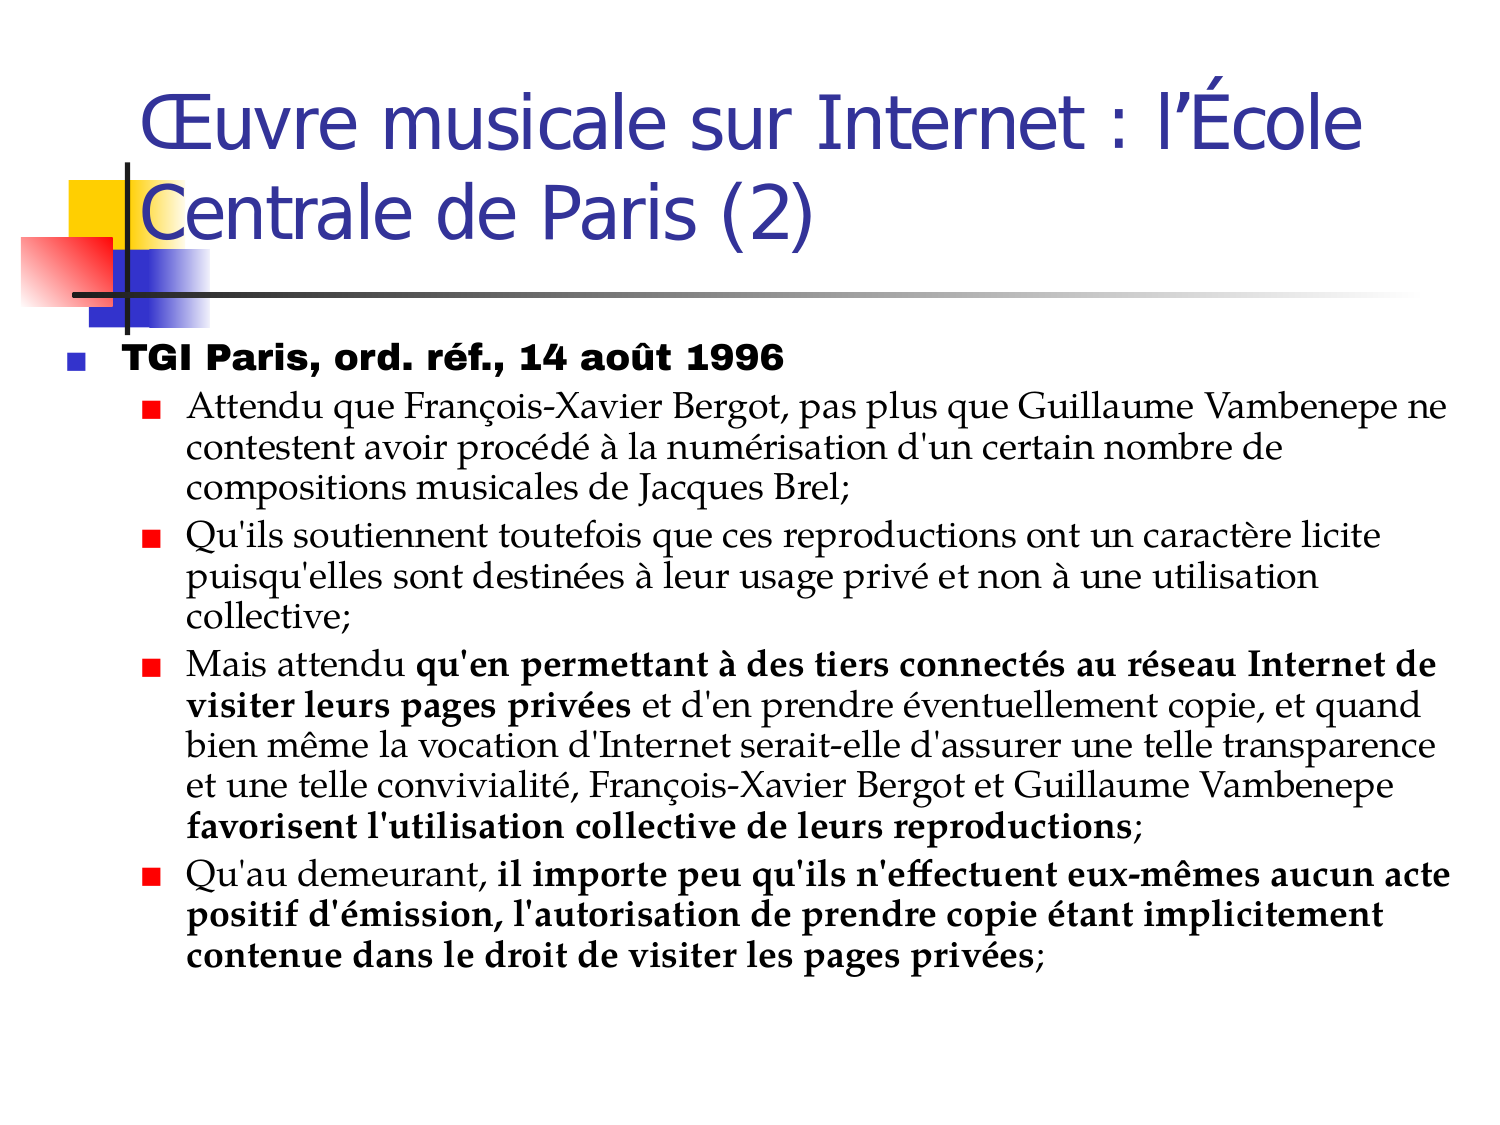

# Œuvre musicale sur Internet : l’École Centrale de Paris (2)
TGI Paris, ord. réf., 14 août 1996
Attendu que François-Xavier Bergot, pas plus que Guillaume Vambenepe ne contestent avoir procédé à la numérisation d'un certain nombre de compositions musicales de Jacques Brel;
Qu'ils soutiennent toutefois que ces reproductions ont un caractère licite puisqu'elles sont destinées à leur usage privé et non à une utilisation collective;
Mais attendu qu'en permettant à des tiers connectés au réseau Internet de visiter leurs pages privées et d'en prendre éventuellement copie, et quand bien même la vocation d'Internet serait-elle d'assurer une telle transparence et une telle convivialité, François-Xavier Bergot et Guillaume Vambenepe favorisent l'utilisation collective de leurs reproductions;
Qu'au demeurant, il importe peu qu'ils n'effectuent eux-mêmes aucun acte positif d'émission, l'autorisation de prendre copie étant implicitement contenue dans le droit de visiter les pages privées;